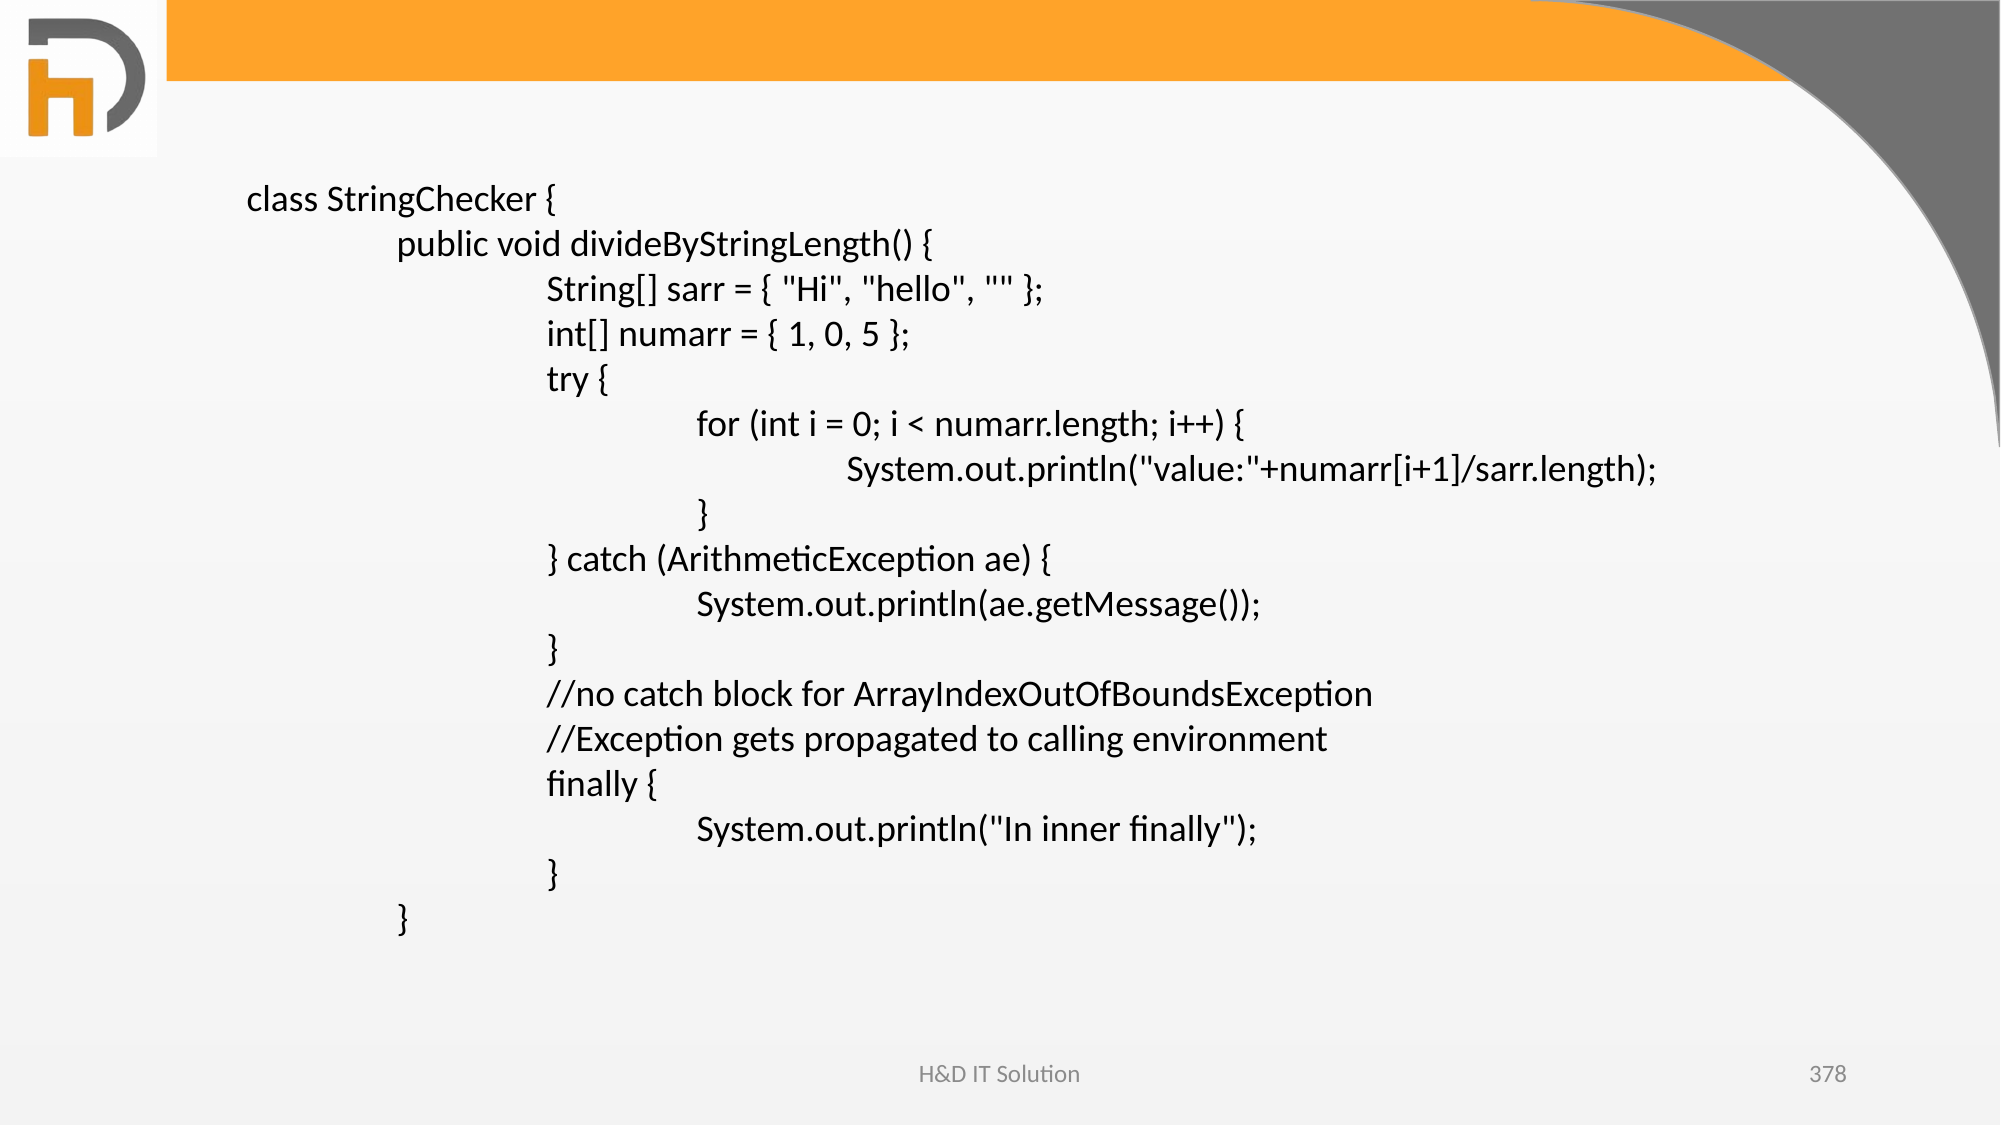

class StringChecker {
	public void divideByStringLength() {
		String[] sarr = { "Hi", "hello", "" };
		int[] numarr = { 1, 0, 5 };
		try {
			for (int i = 0; i < numarr.length; i++) {
				System.out.println("value:"+numarr[i+1]/sarr.length);
			}
		} catch (ArithmeticException ae) {
			System.out.println(ae.getMessage());
		}
		//no catch block for ArrayIndexOutOfBoundsException
		//Exception gets propagated to calling environment
		finally {
			System.out.println("In inner finally");
		}
	}

H&D IT Solution
378